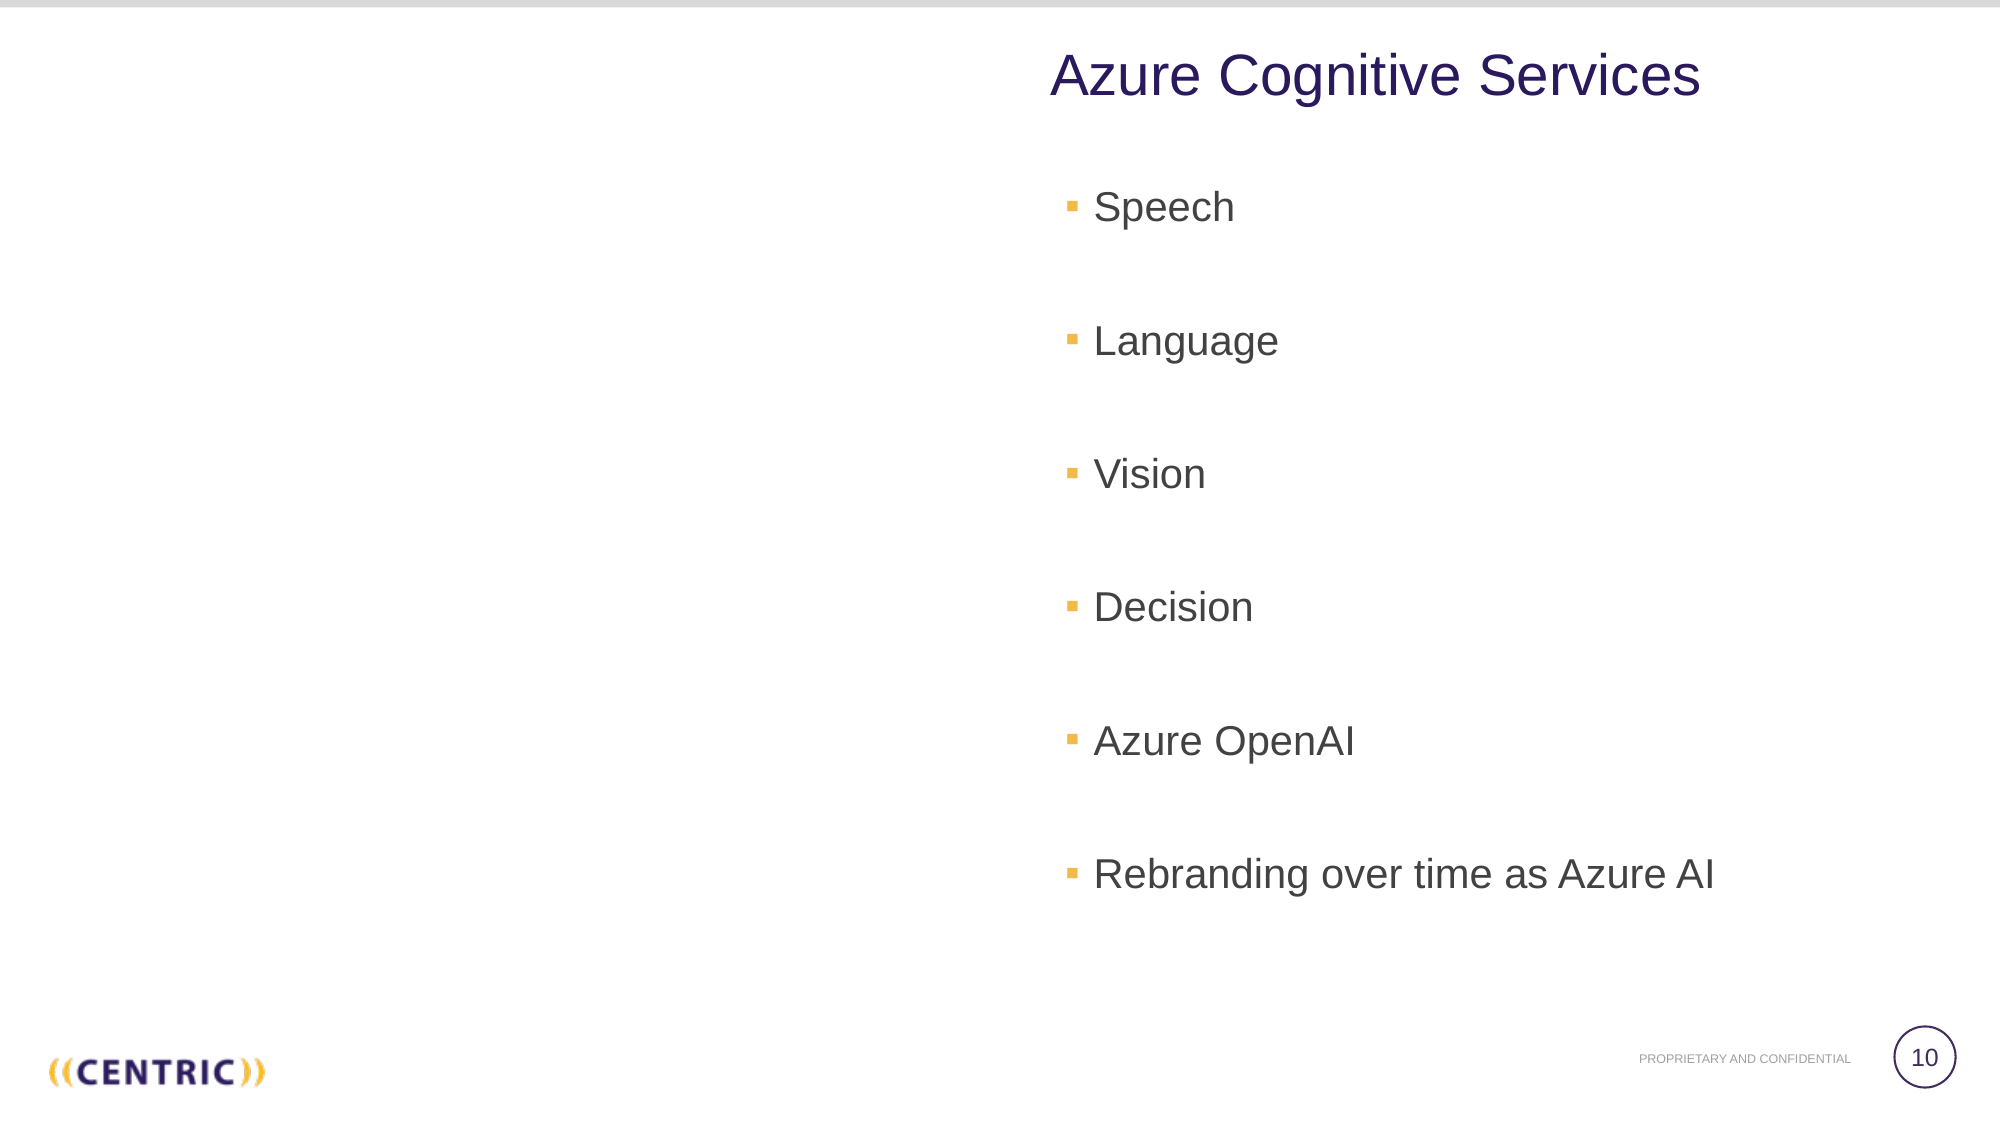

# Azure Cognitive Services
Speech

Language

Vision

Decision

Azure OpenAI

Rebranding over time as Azure AI